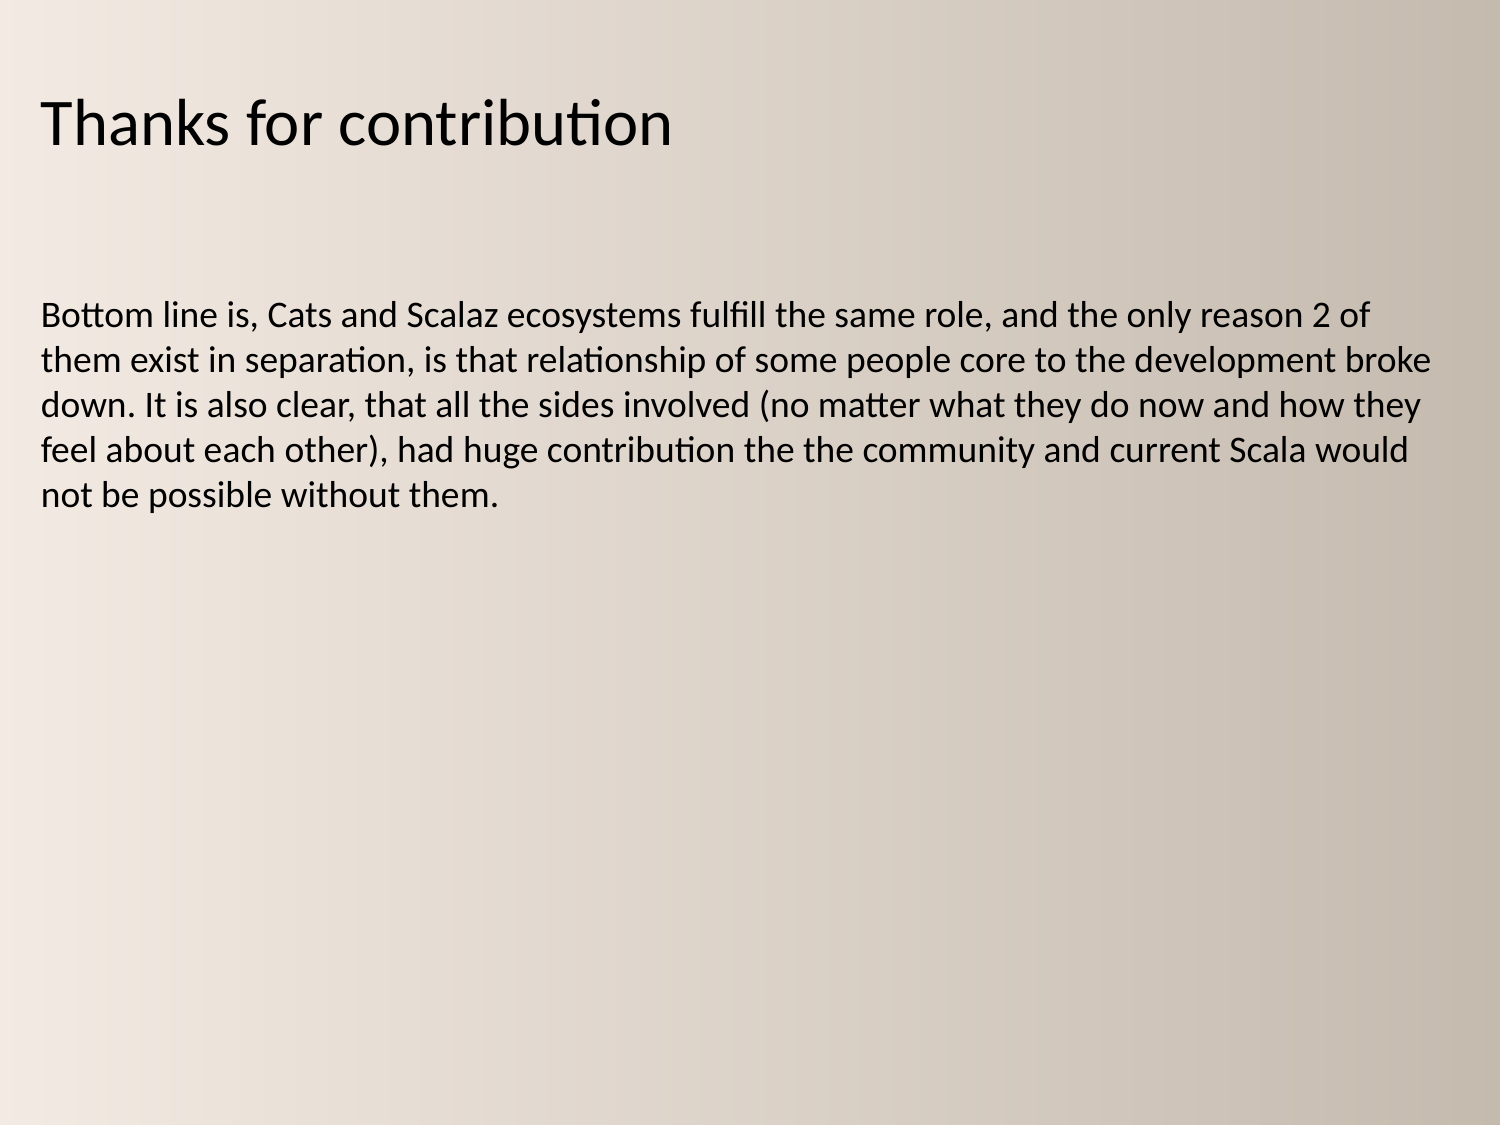

Thanks for contribution
Bottom line is, Cats and Scalaz ecosystems fulfill the same role, and the only reason 2 of them exist in separation, is that relationship of some people core to the development broke down. It is also clear, that all the sides involved (no matter what they do now and how they feel about each other), had huge contribution the the community and current Scala would not be possible without them.